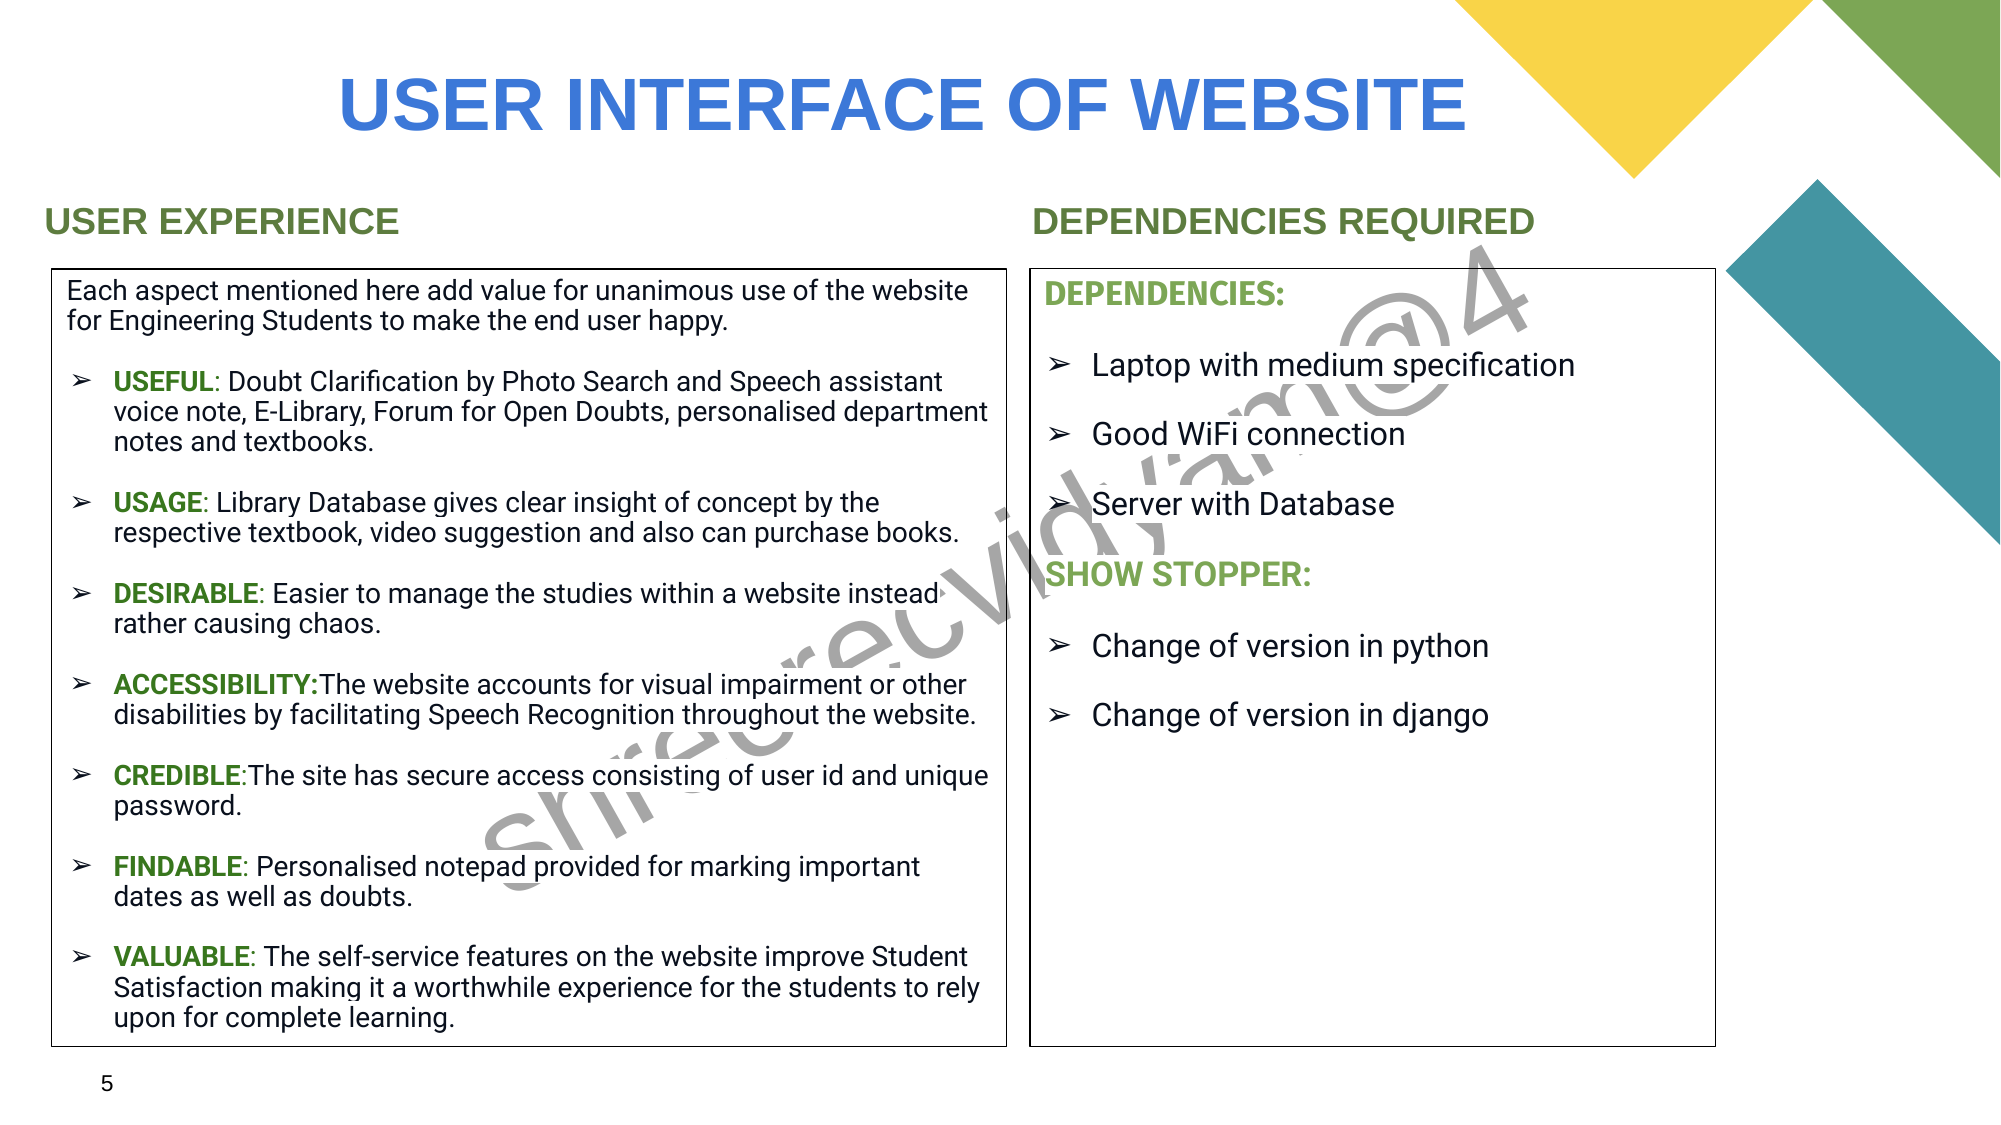

USER INTERFACE OF WEBSITE
USER EXPERIENCE
 DEPENDENCIES REQUIRED
Each aspect mentioned here add value for unanimous use of the website for Engineering Students to make the end user happy.

USEFUL: Doubt Clarification by Photo Search and Speech assistant voice note, E-Library, Forum for Open Doubts, personalised department notes and textbooks.

USAGE: Library Database gives clear insight of concept by the respective textbook, video suggestion and also can purchase books.

DESIRABLE: Easier to manage the studies within a website instead rather causing chaos.

ACCESSIBILITY:The website accounts for visual impairment or other disabilities by facilitating Speech Recognition throughout the website.

CREDIBLE:The site has secure access consisting of user id and unique password.

FINDABLE: Personalised notepad provided for marking important dates as well as doubts.

VALUABLE: The self-service features on the website improve Student Satisfaction making it a worthwhile experience for the students to rely upon for complete learning.
DEPENDENCIES:

Laptop with medium specification

Good WiFi connection

Server with Database

SHOW STOPPER:

Change of version in python

Change of version in django
5